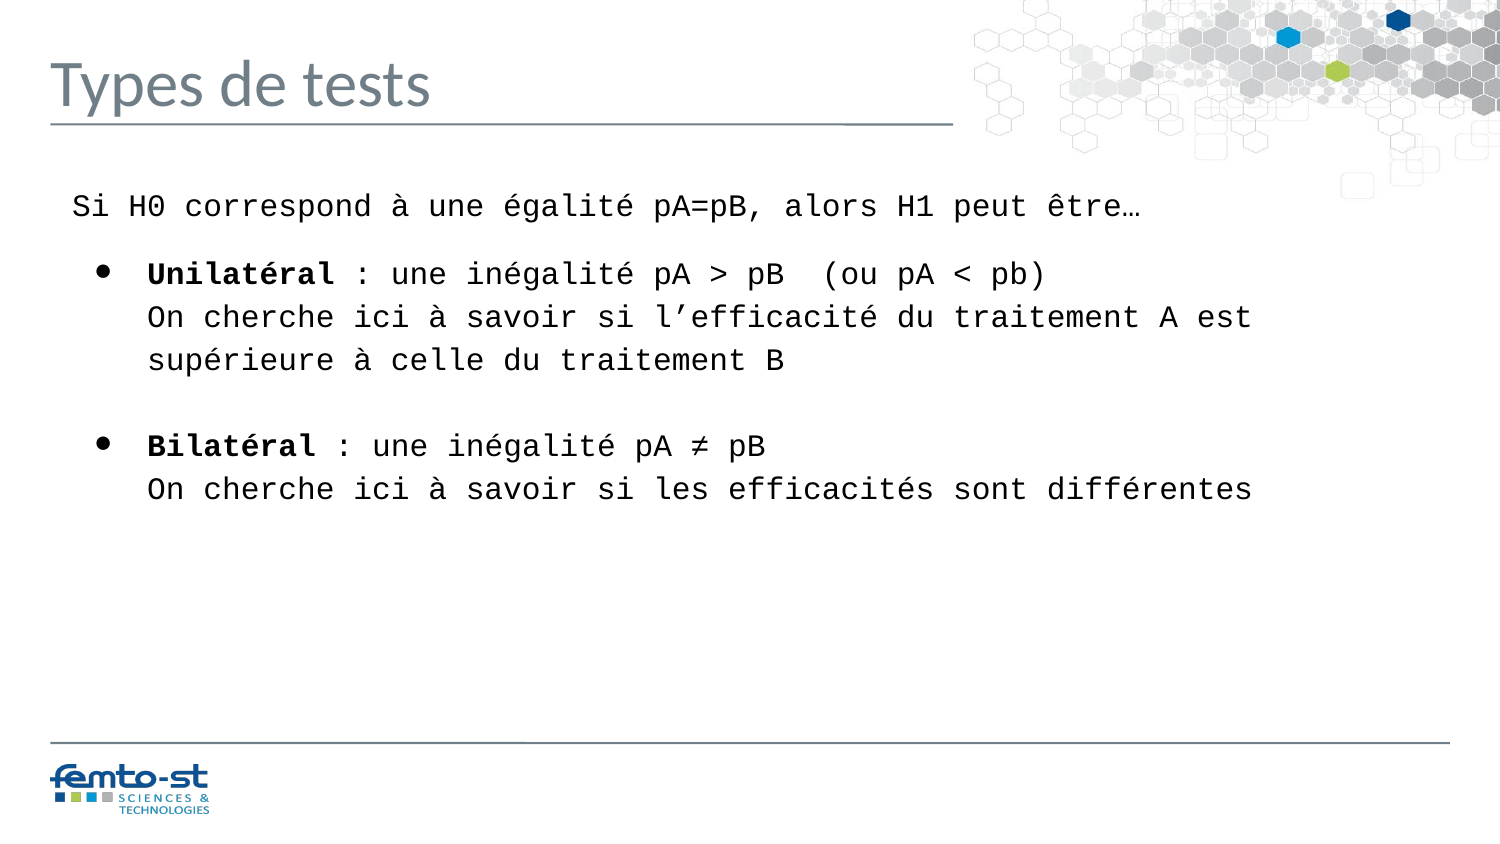

Types de tests
Si H0 correspond à une égalité pA=pB, alors H1 peut être…
Unilatéral : une inégalité pA > pB  (ou pA < pb)
On cherche ici à savoir si l’efficacité du traitement A est supérieure à celle du traitement B
Bilatéral : une inégalité pA ≠ pB
On cherche ici à savoir si les efficacités sont différentes